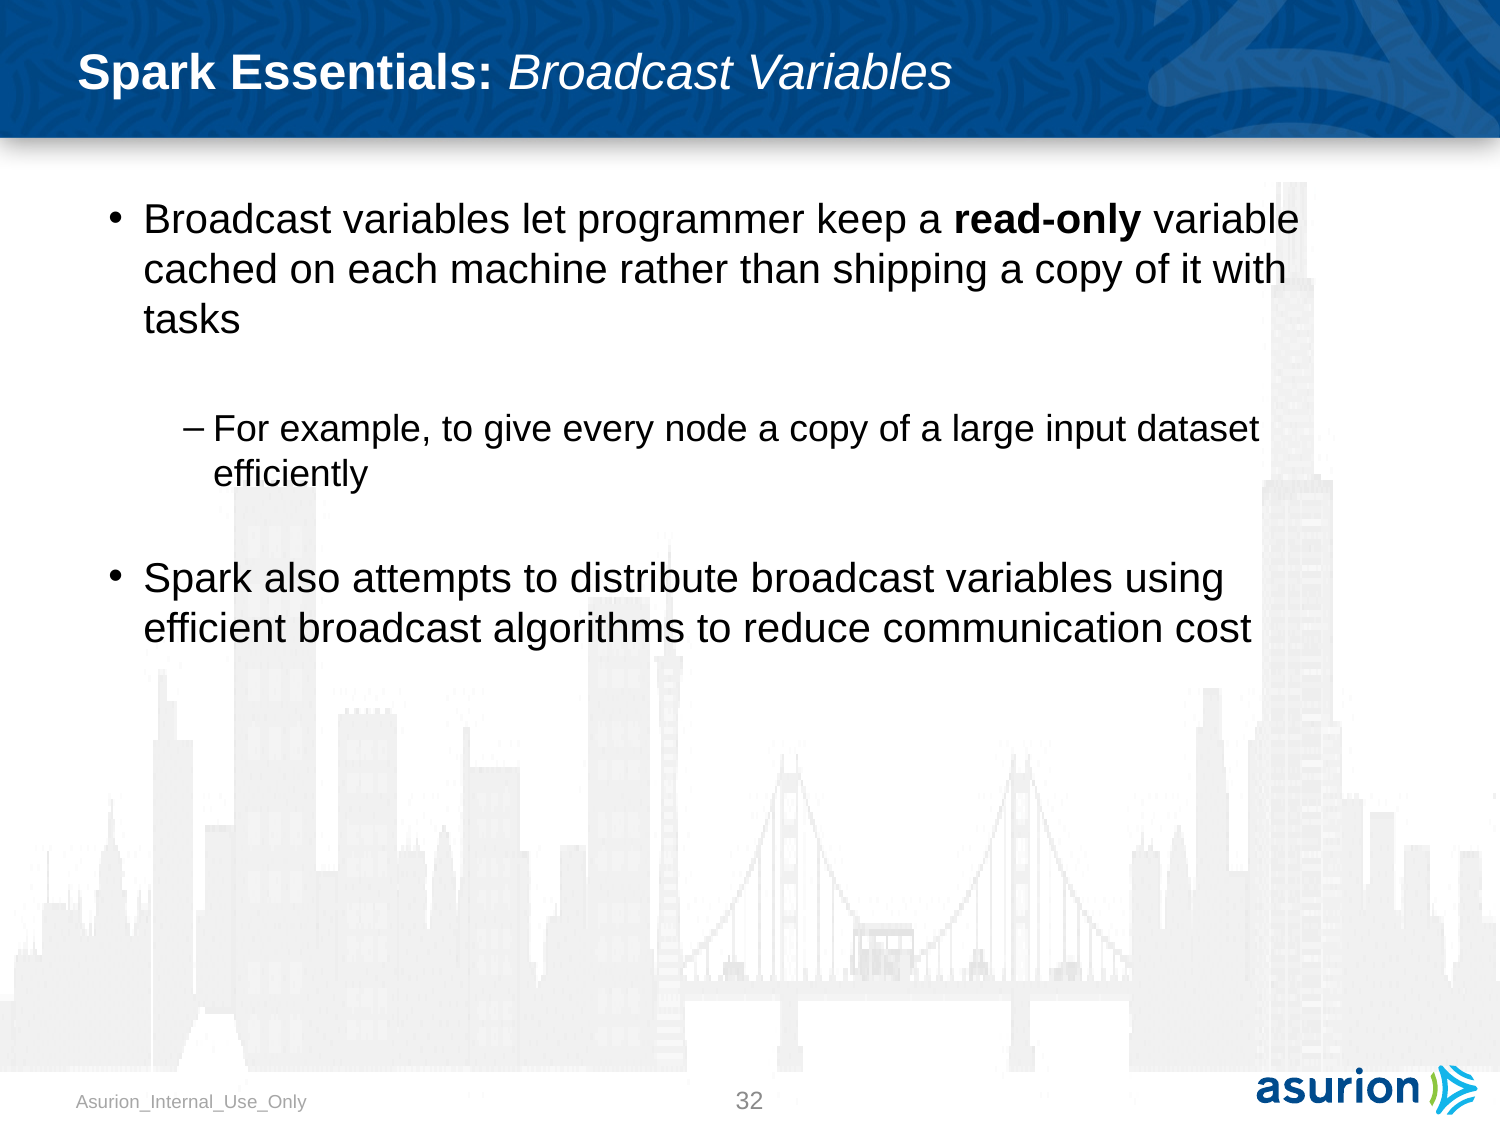

# Spark Essentials: Broadcast Variables
Broadcast variables let programmer keep a read-only variable cached on each machine rather than shipping a copy of it with tasks

For example, to give every node a copy of a large input dataset efficiently

Spark also attempts to distribute broadcast variables using efficient broadcast algorithms to reduce communication cost